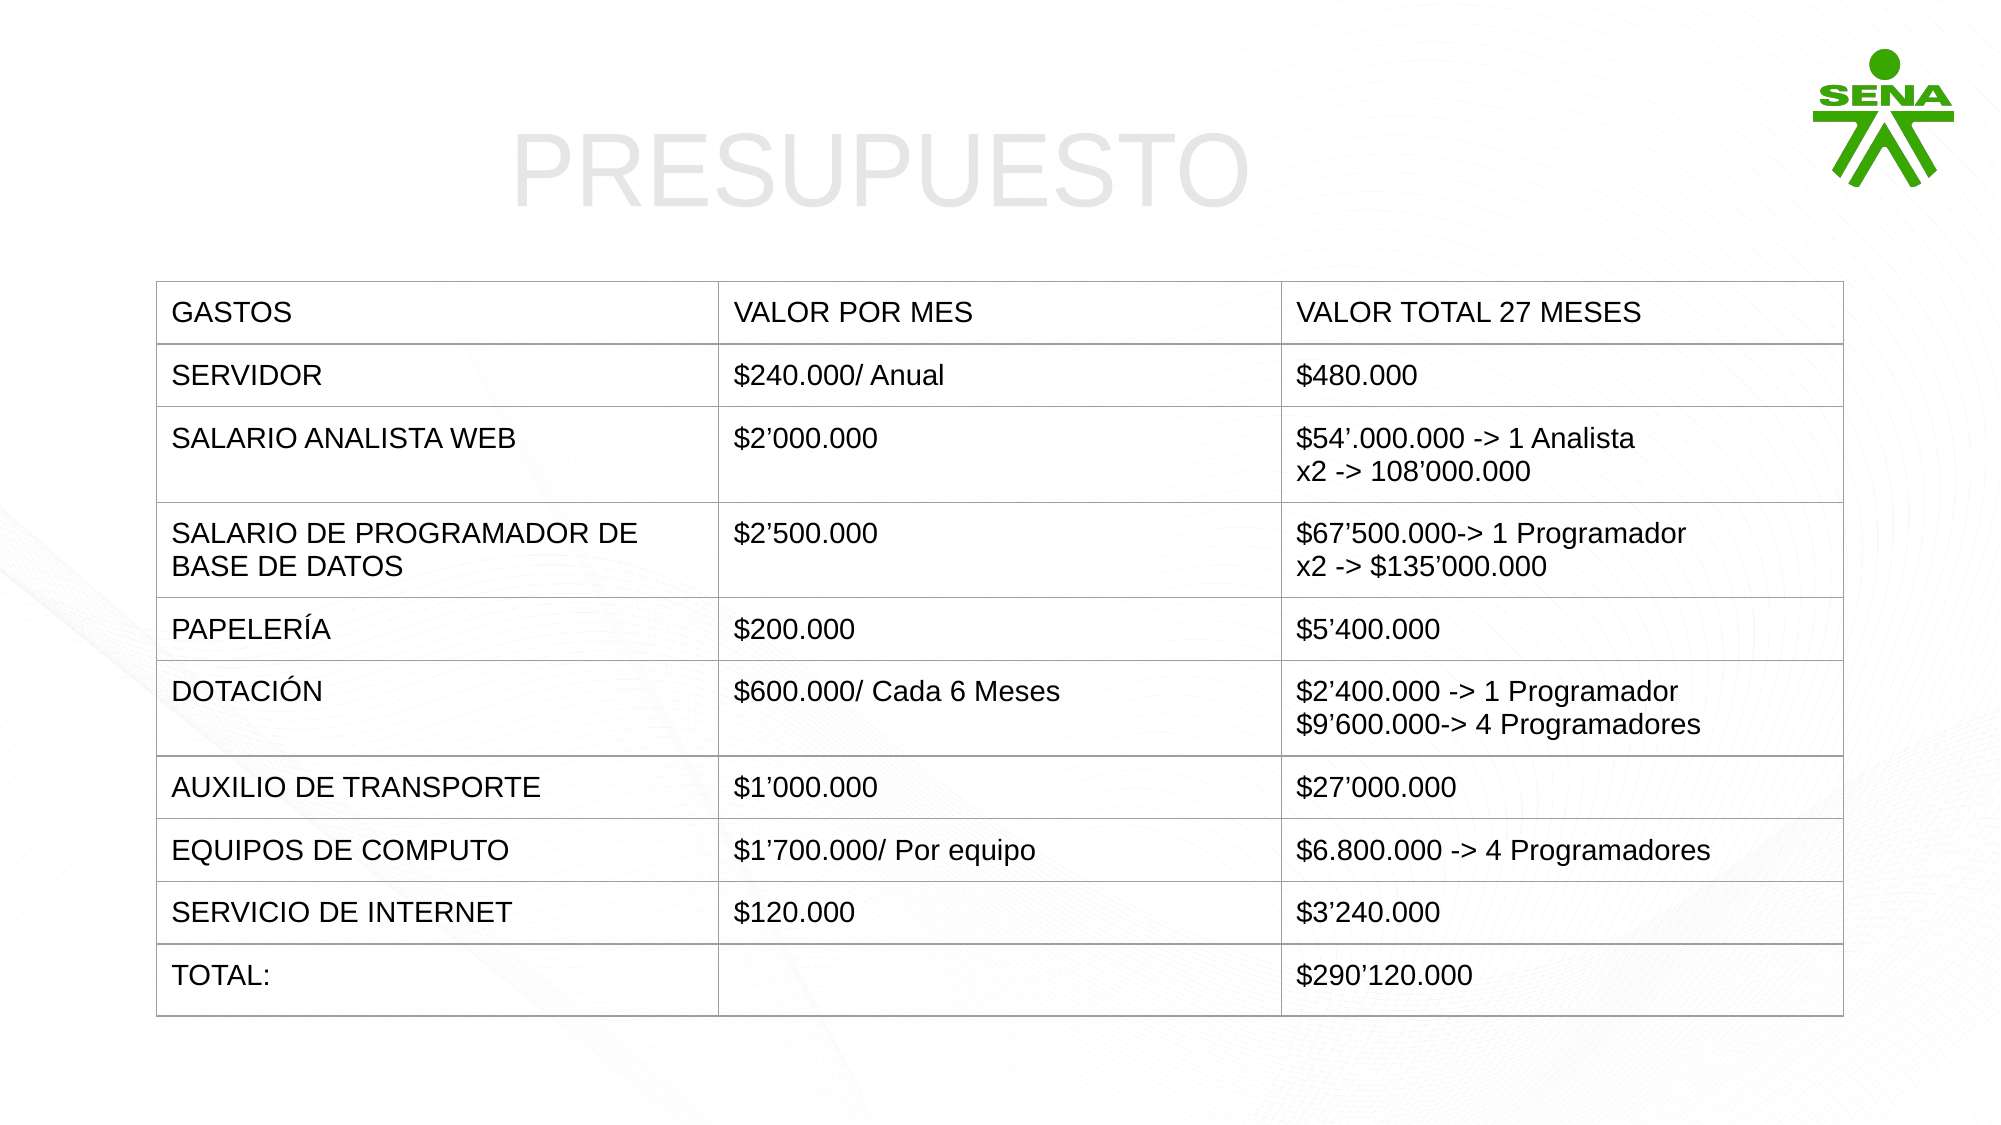

PRESUPUESTO
| GASTOS | VALOR POR MES | VALOR TOTAL 27 MESES |
| --- | --- | --- |
| SERVIDOR | $240.000/ Anual | $480.000 |
| SALARIO ANALISTA WEB | $2’000.000 | $54’.000.000 -> 1 Analista x2 -> 108’000.000 |
| SALARIO DE PROGRAMADOR DE BASE DE DATOS | $2’500.000 | $67’500.000-> 1 Programador x2 -> $135’000.000 |
| PAPELERÍA | $200.000 | $5’400.000 |
| DOTACIÓN | $600.000/ Cada 6 Meses | $2’400.000 -> 1 Programador $9’600.000-> 4 Programadores |
| AUXILIO DE TRANSPORTE | $1’000.000 | $27’000.000 |
| EQUIPOS DE COMPUTO | $1’700.000/ Por equipo | $6.800.000 -> 4 Programadores |
| SERVICIO DE INTERNET | $120.000 | $3’240.000 |
| TOTAL: |  | $290’120.000 |